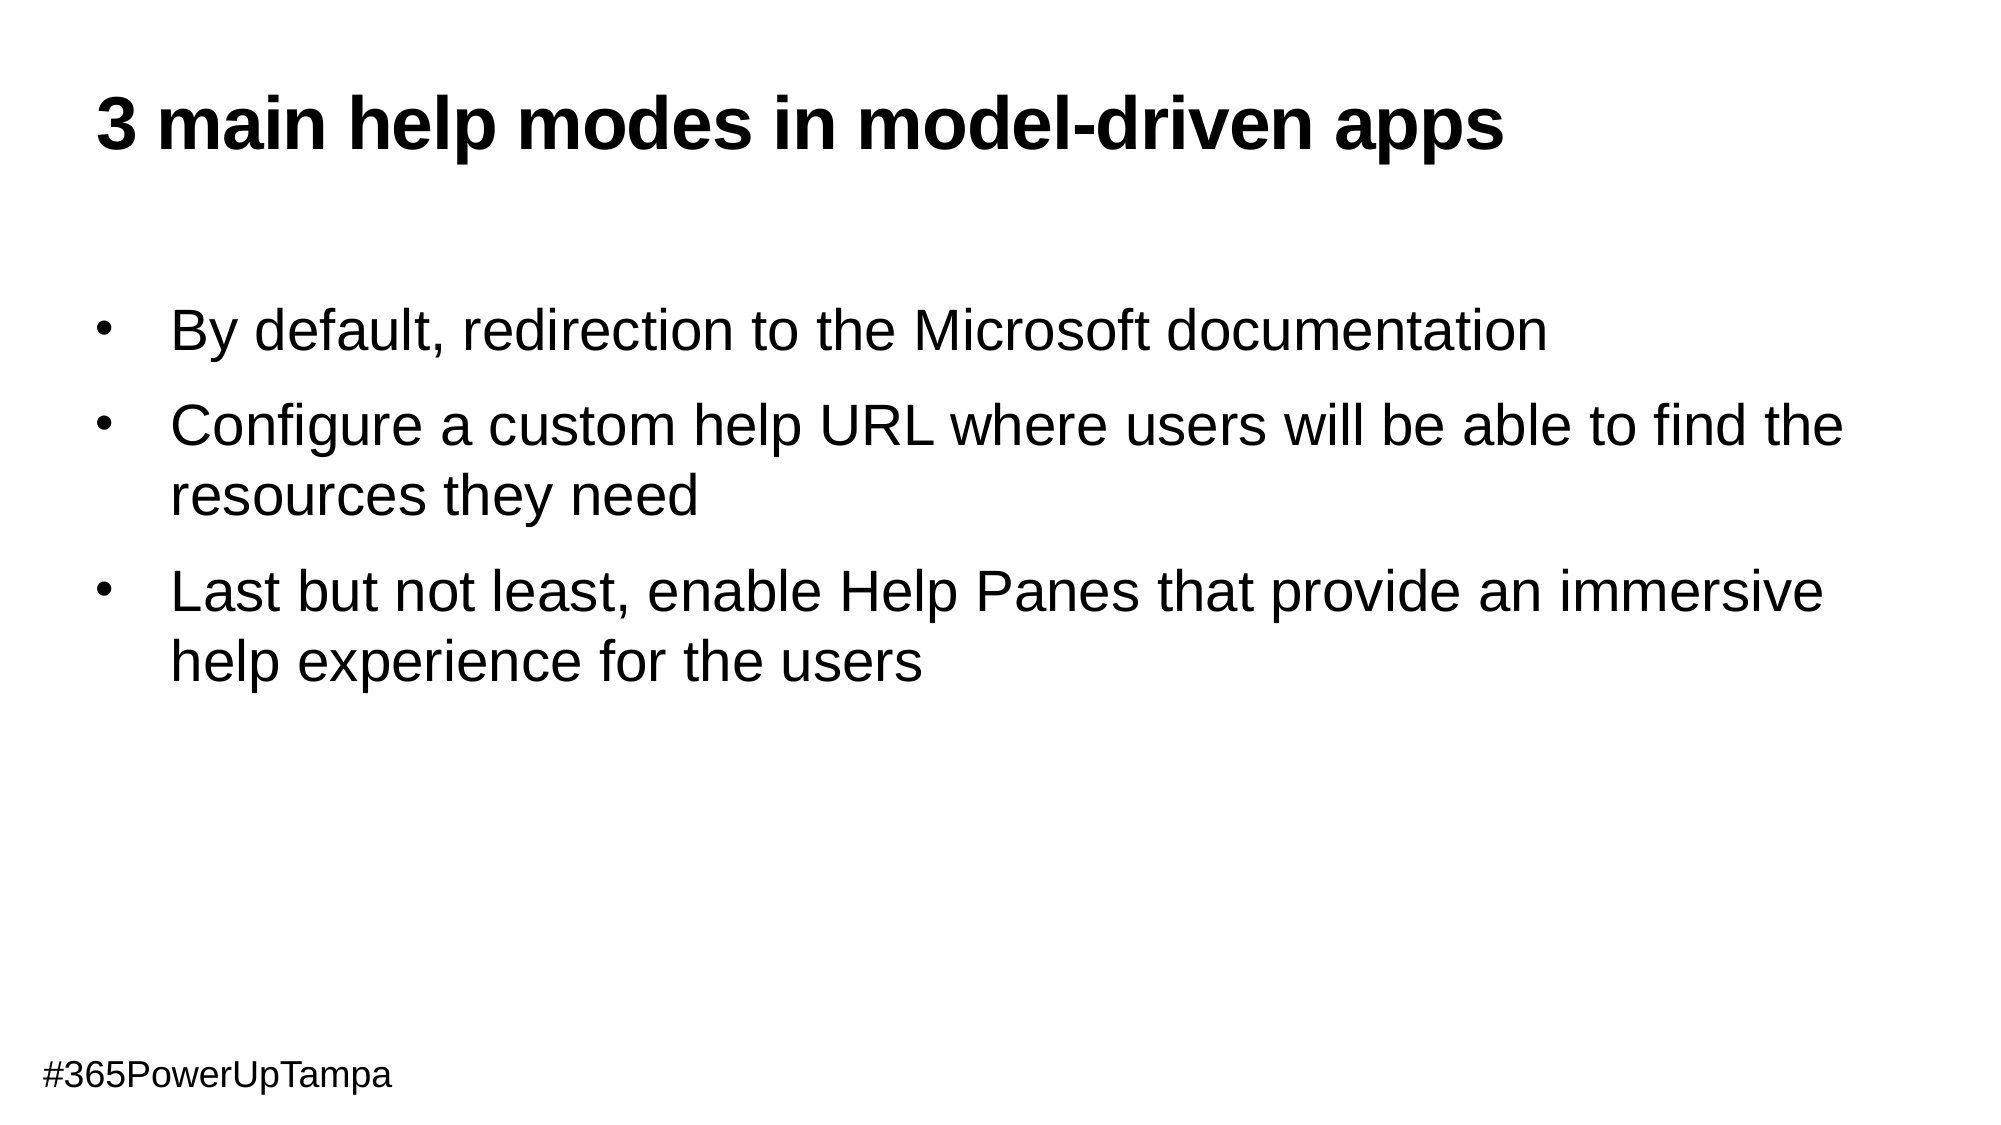

# 3 main help modes in model-driven apps
By default, redirection to the Microsoft documentation
Configure a custom help URL where users will be able to find the resources they need
Last but not least, enable Help Panes that provide an immersive help experience for the users